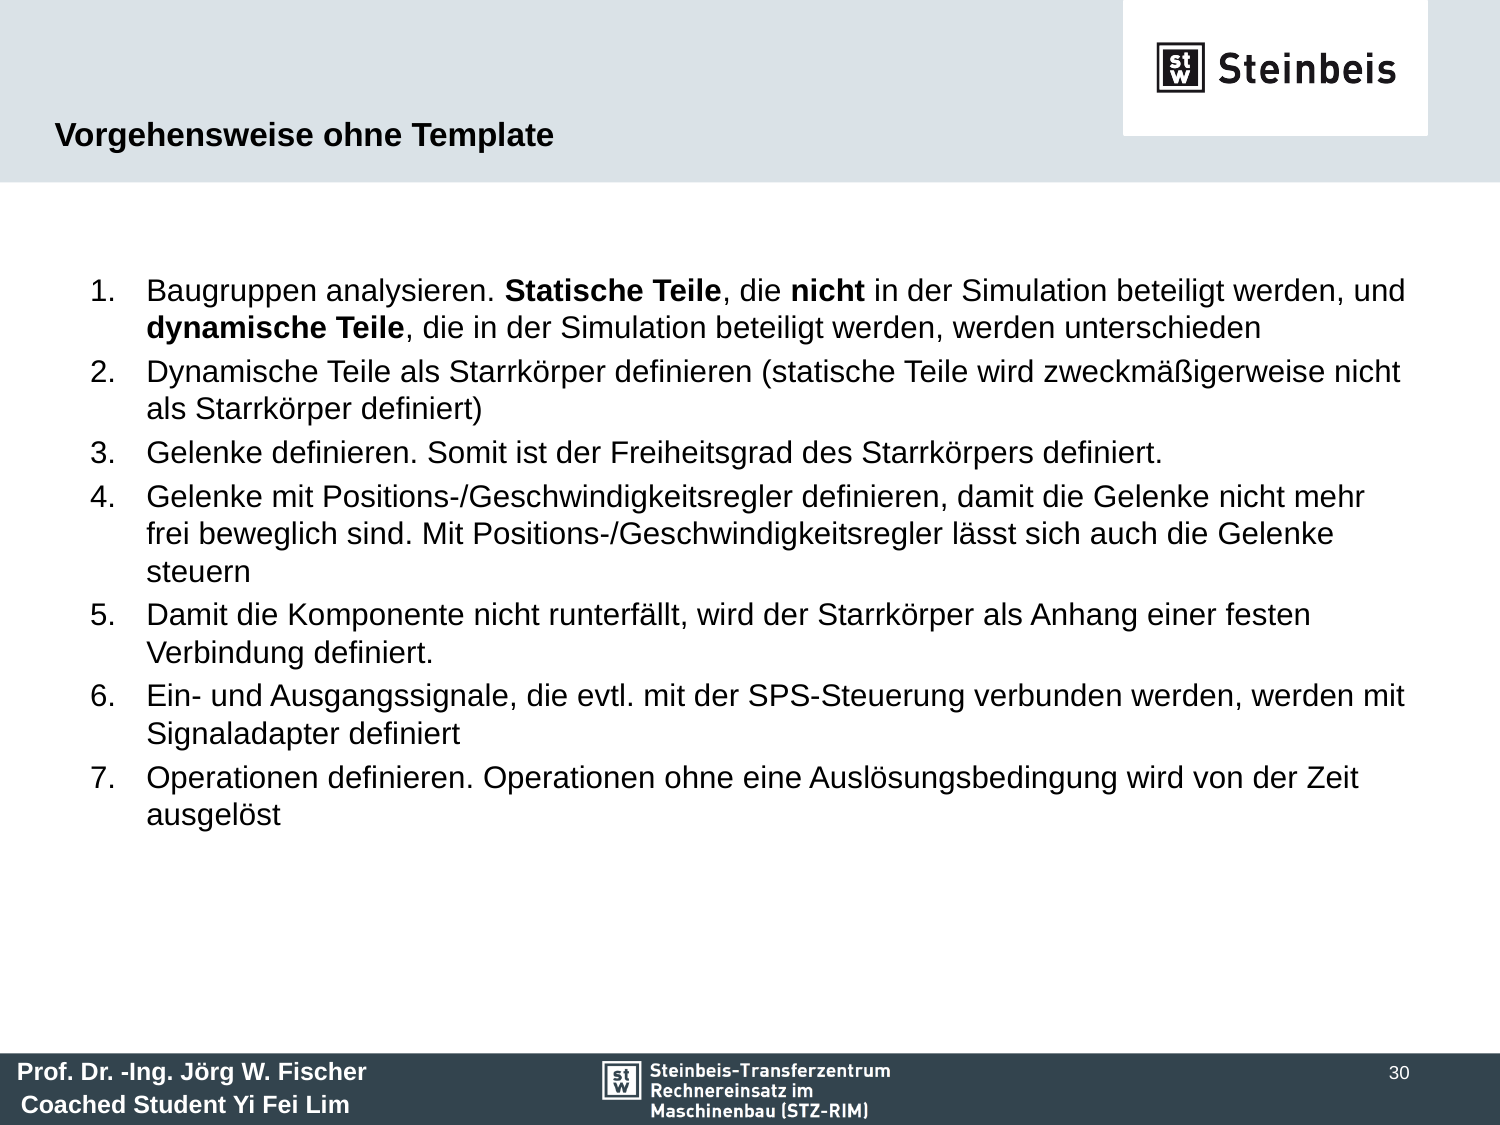

# Vorgehensweise ohne Template
Baugruppen analysieren. Statische Teile, die nicht in der Simulation beteiligt werden, und dynamische Teile, die in der Simulation beteiligt werden, werden unterschieden
Dynamische Teile als Starrkörper definieren (statische Teile wird zweckmäßigerweise nicht als Starrkörper definiert)
Gelenke definieren. Somit ist der Freiheitsgrad des Starrkörpers definiert.
Gelenke mit Positions-/Geschwindigkeitsregler definieren, damit die Gelenke nicht mehr frei beweglich sind. Mit Positions-/Geschwindigkeitsregler lässt sich auch die Gelenke steuern
Damit die Komponente nicht runterfällt, wird der Starrkörper als Anhang einer festen Verbindung definiert.
Ein- und Ausgangssignale, die evtl. mit der SPS-Steuerung verbunden werden, werden mit Signaladapter definiert
Operationen definieren. Operationen ohne eine Auslösungsbedingung wird von der Zeit ausgelöst

30